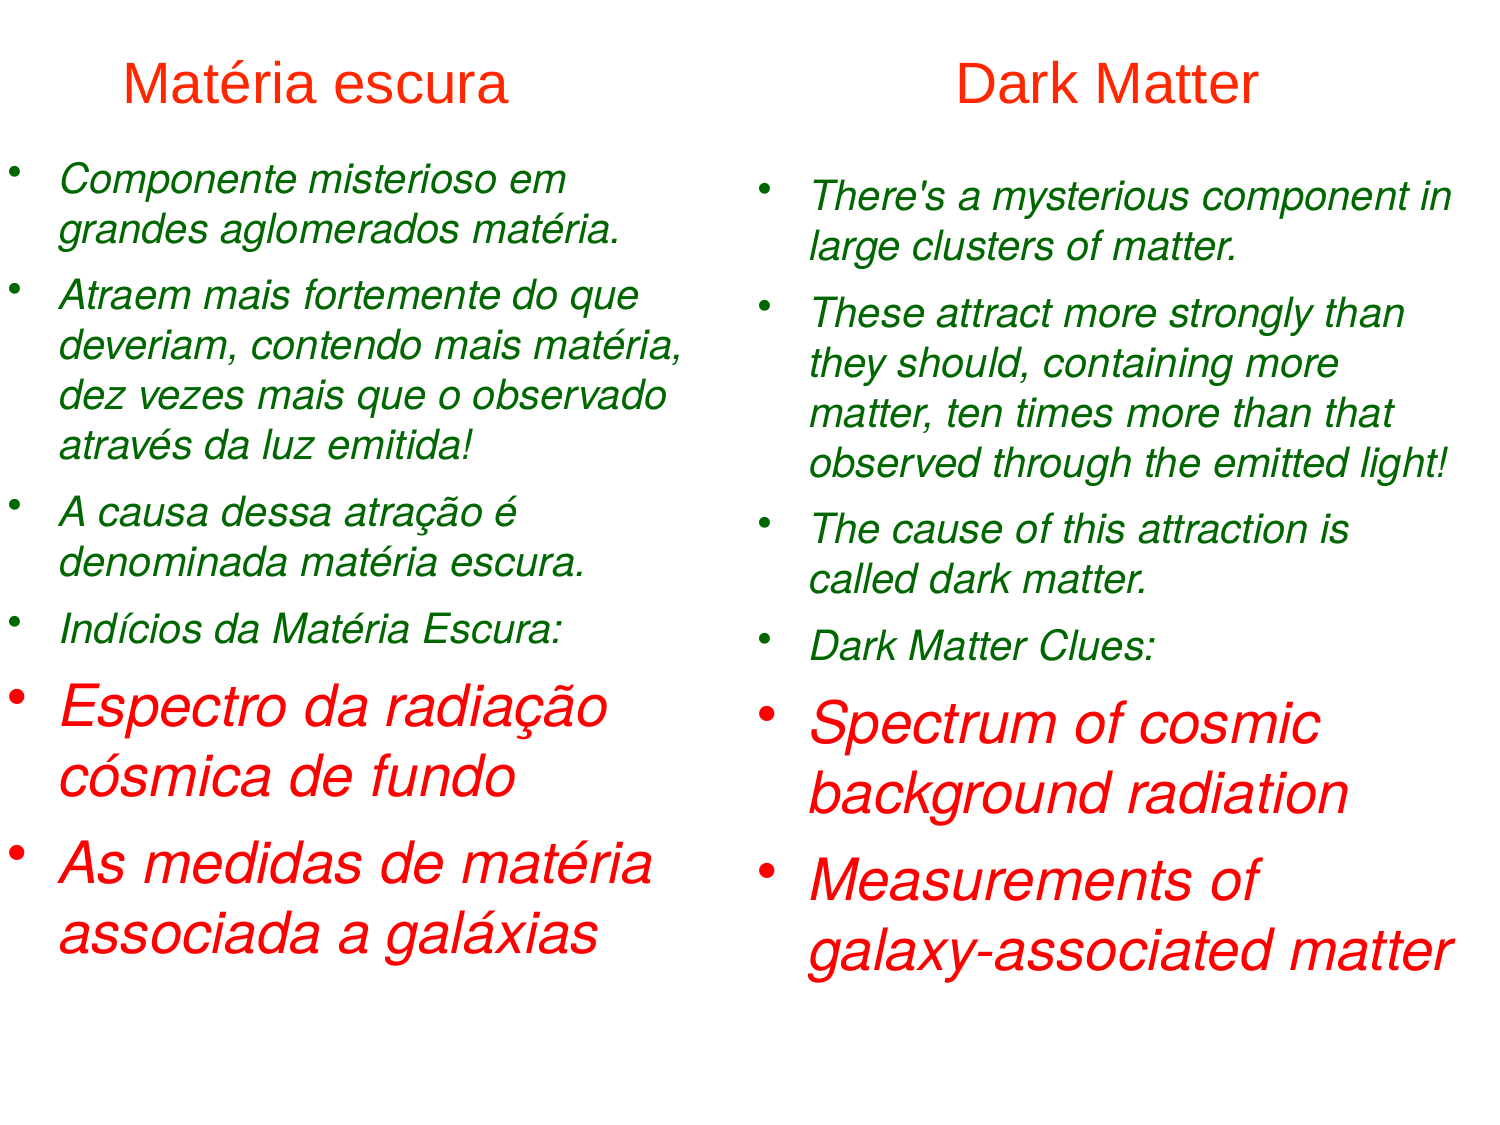

Matéria escura
Dark Matter
Componente misterioso em grandes aglomerados matéria.
Atraem mais fortemente do que deveriam, contendo mais matéria, dez vezes mais que o observado através da luz emitida!
A causa dessa atração é denominada matéria escura.
Indícios da Matéria Escura:
Espectro da radiação cósmica de fundo
As medidas de matéria associada a galáxias

There's a mysterious component in large clusters of matter.
These attract more strongly than they should, containing more matter, ten times more than that observed through the emitted light!
The cause of this attraction is called dark matter.
Dark Matter Clues:
Spectrum of cosmic background radiation
Measurements of galaxy-associated matter